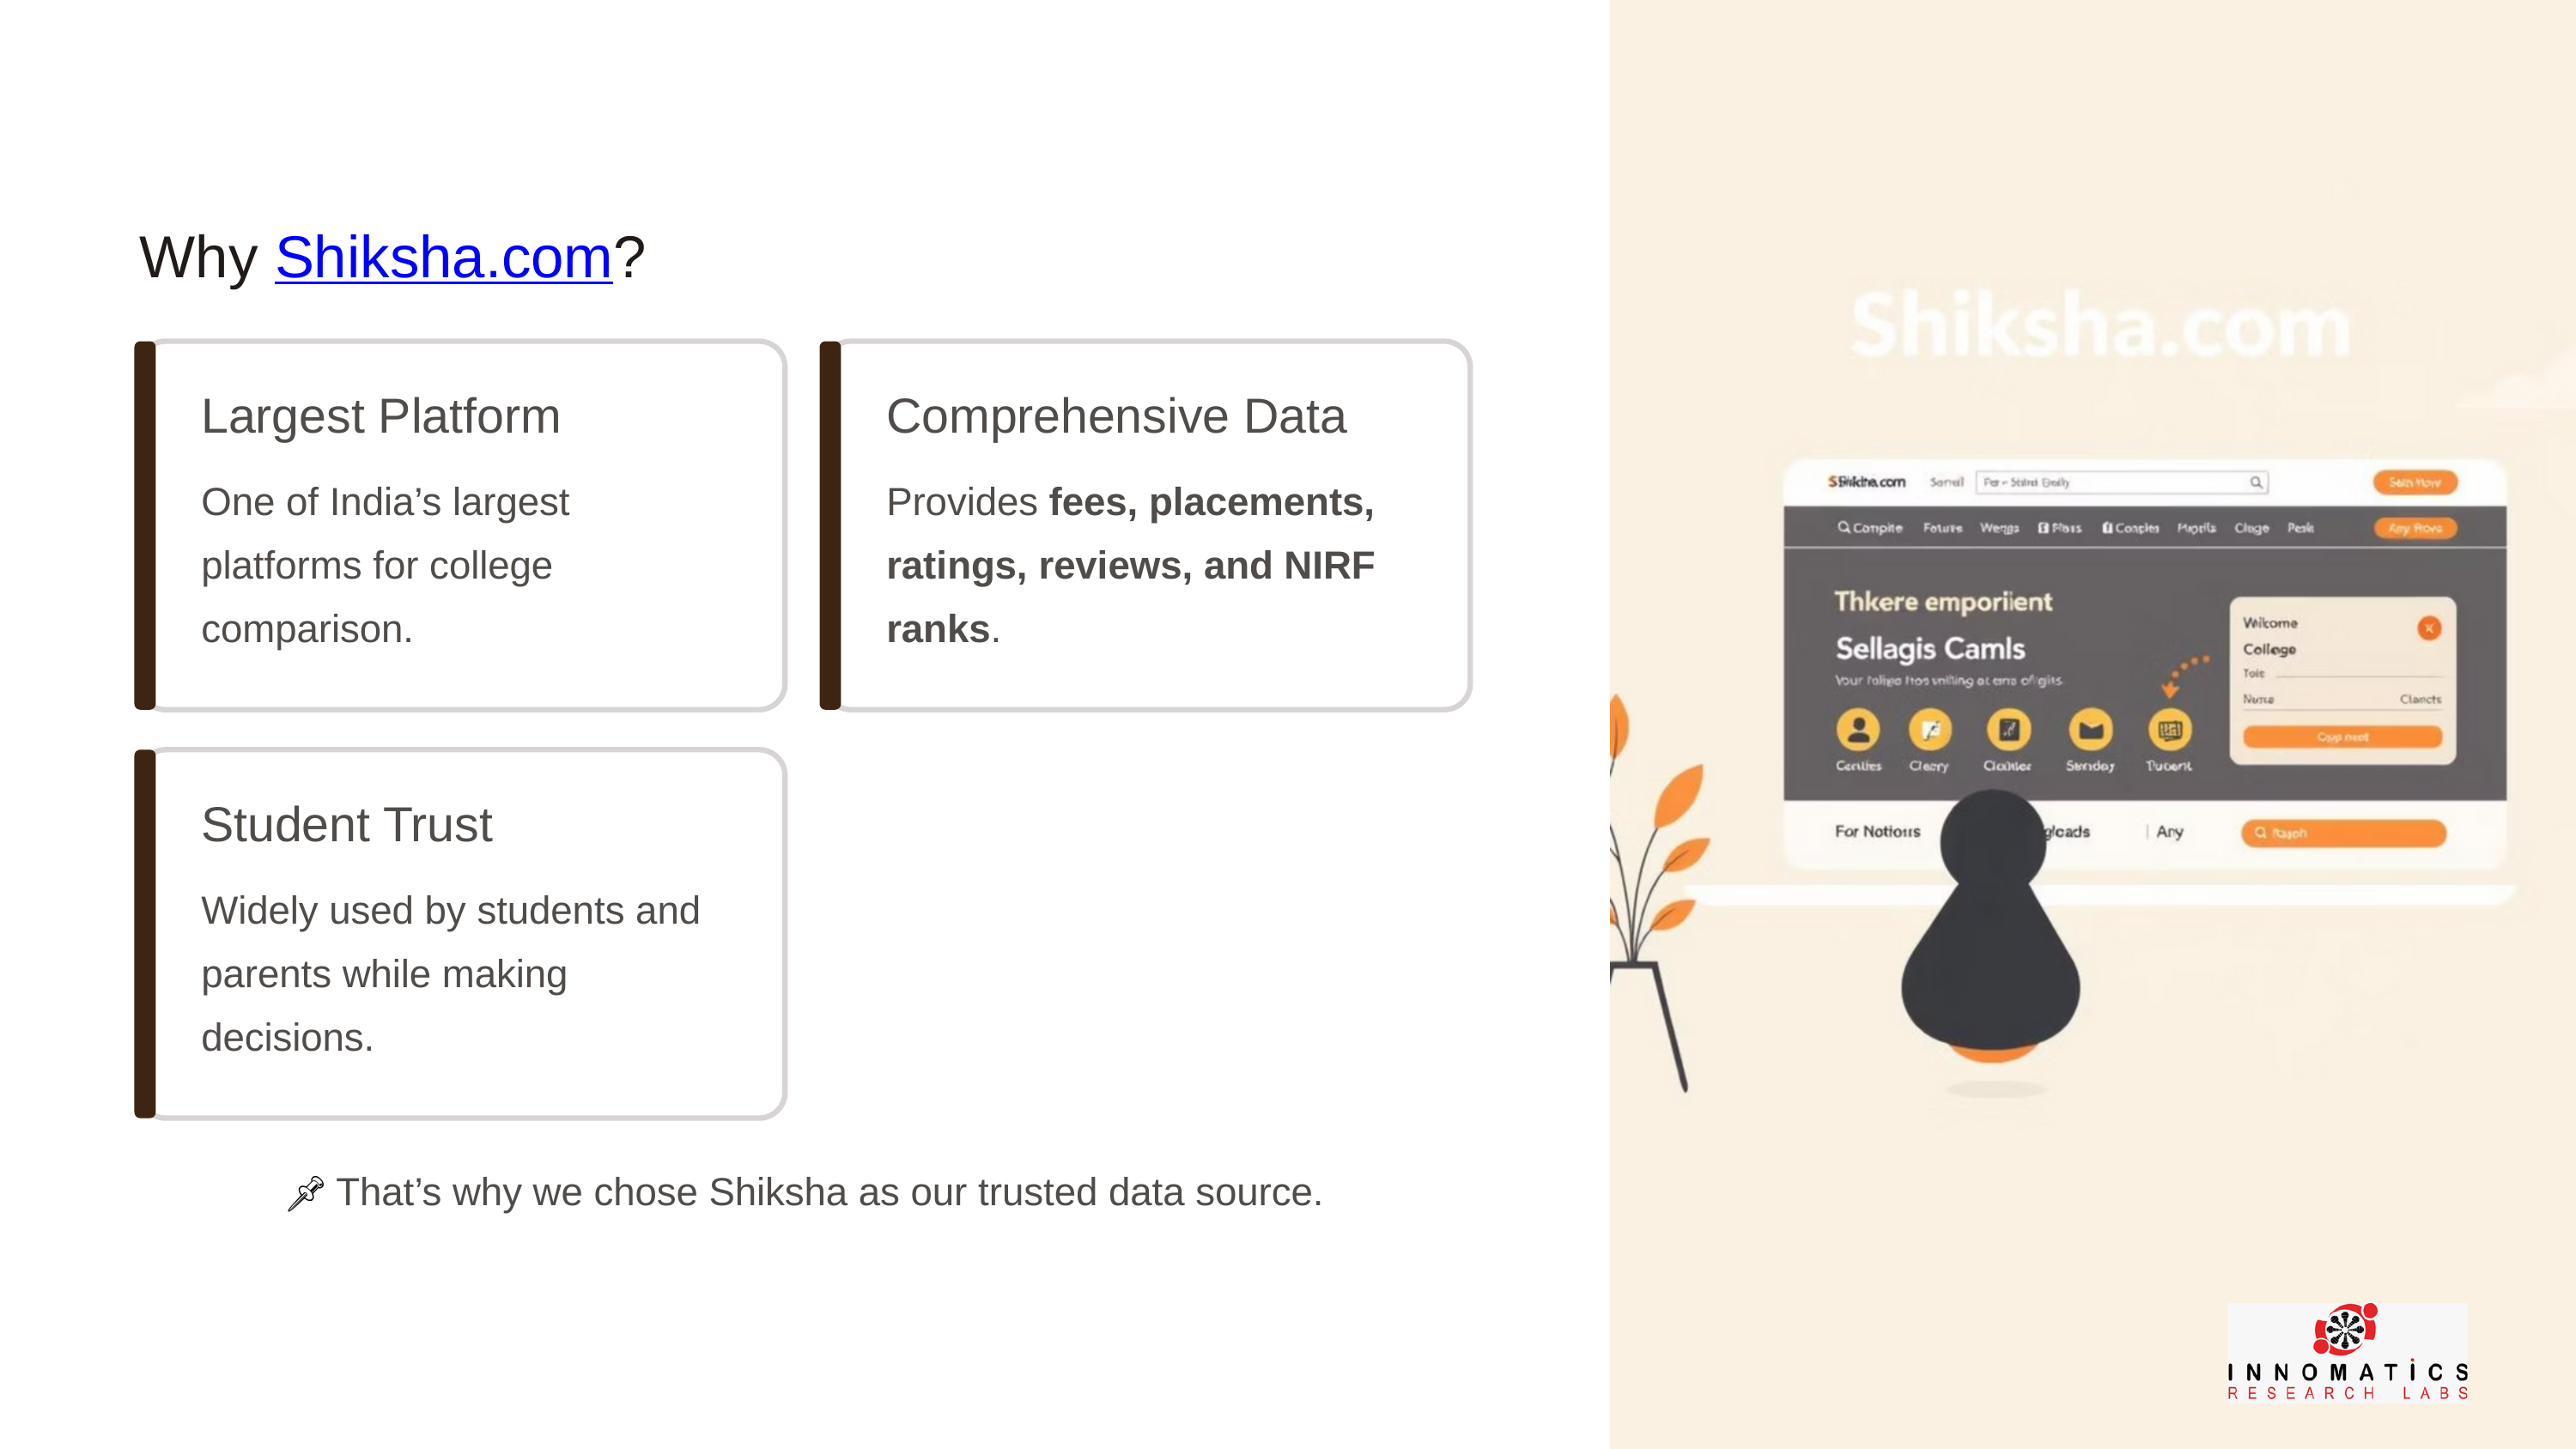

Why Shiksha.com?

Largest Platform
Comprehensive Data
One of India’s largest platforms for college comparison.
Provides fees, placements, ratings, reviews, and NIRF ranks.

Student Trust
Widely used by students and parents while making decisions.
📌 That’s why we chose Shiksha as our trusted data source.